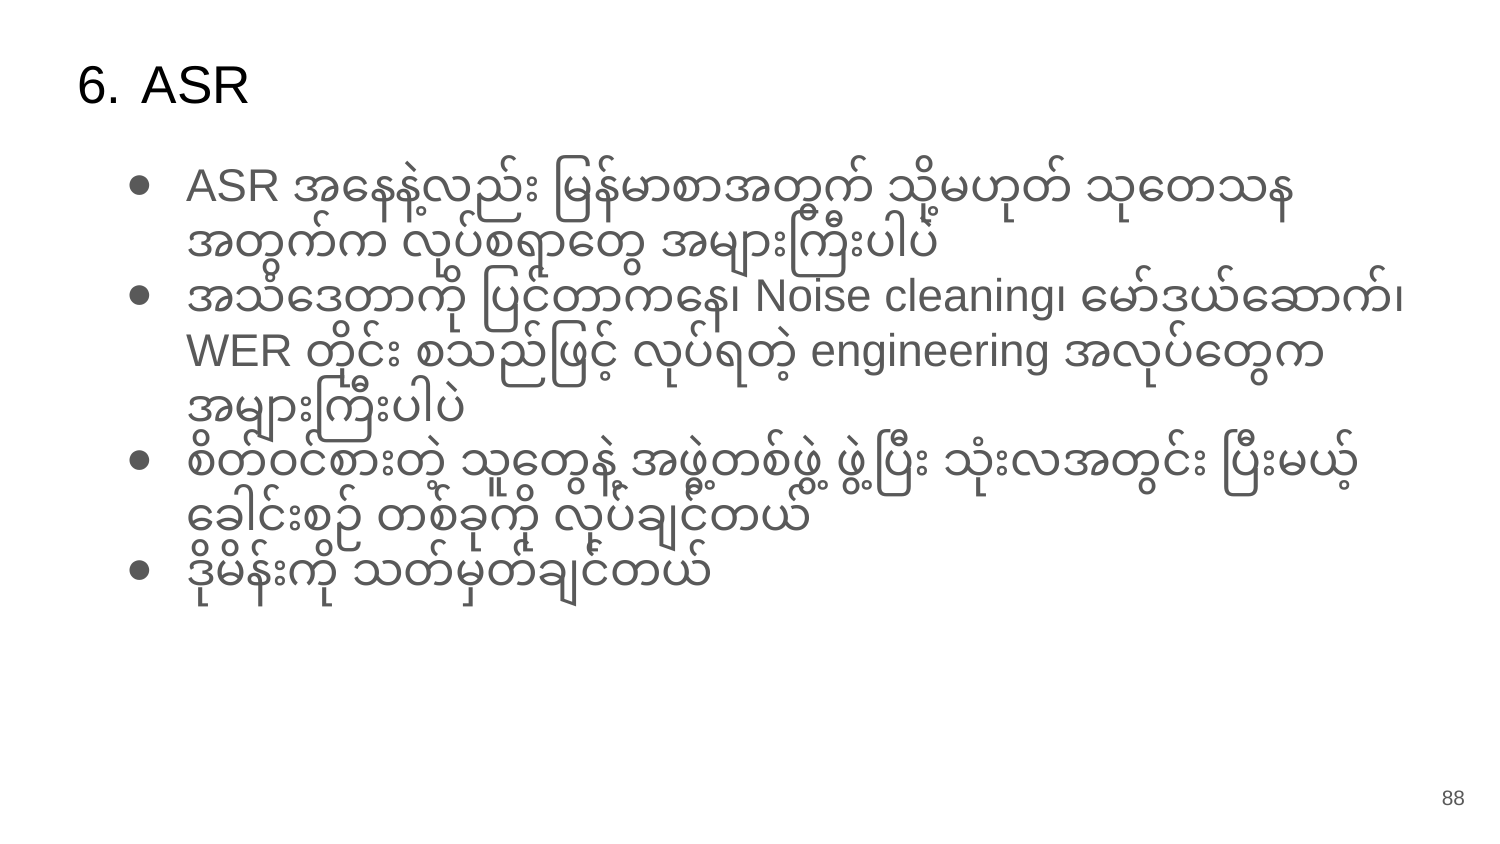

# ASR
ASR အနေနဲ့လည်း မြန်မာစာအတွက် သို့မဟုတ် သုတေသနအတွက်က လုပ်စရာတွေ အများကြီးပါပဲ
အသံဒေတာကို ပြင်တာကနေ၊ Noise cleaning၊ မော်ဒယ်ဆောက်၊ WER တိုင်း စသည်ဖြင့် လုပ်ရတဲ့ engineering အလုပ်တွေက အများကြီးပါပဲ
စိတ်ဝင်စားတဲ့ သူတွေနဲ့ အဖွဲ့တစ်ဖွဲ့ ဖွဲ့ပြီး သုံးလအတွင်း ပြီးမယ့် ခေါင်းစဉ် တစ်ခုကို လုပ်ချင်တယ်
ဒိုမိန်းကို သတ်မှတ်ချင်တယ်
88